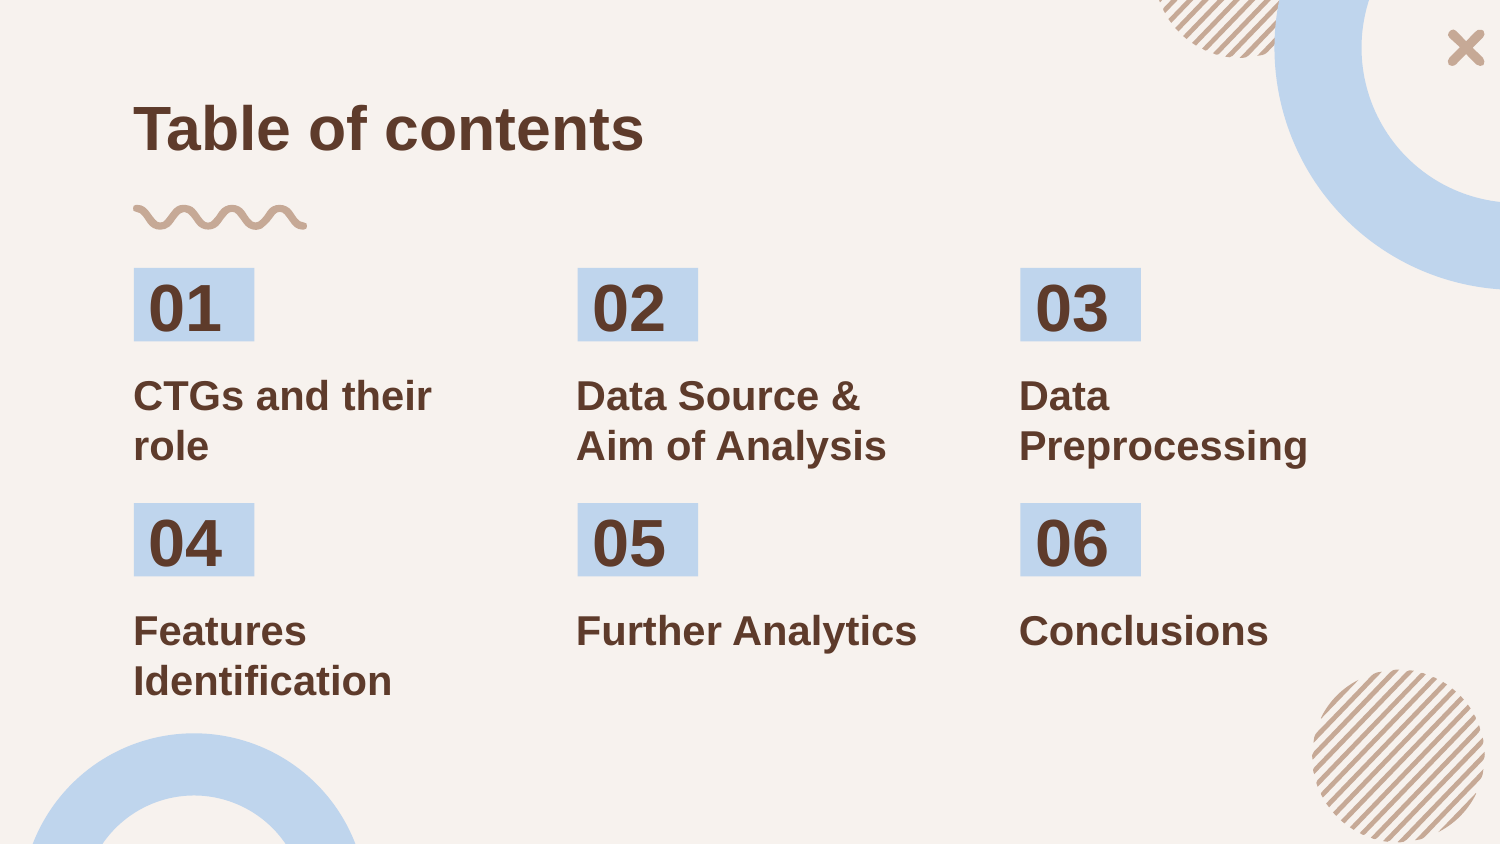

# Table of contents

02
03
01
CTGs and their role
Data Source &
Aim of Analysis
Data Preprocessing
04
05
06
Features Identification
Further Analytics
Conclusions